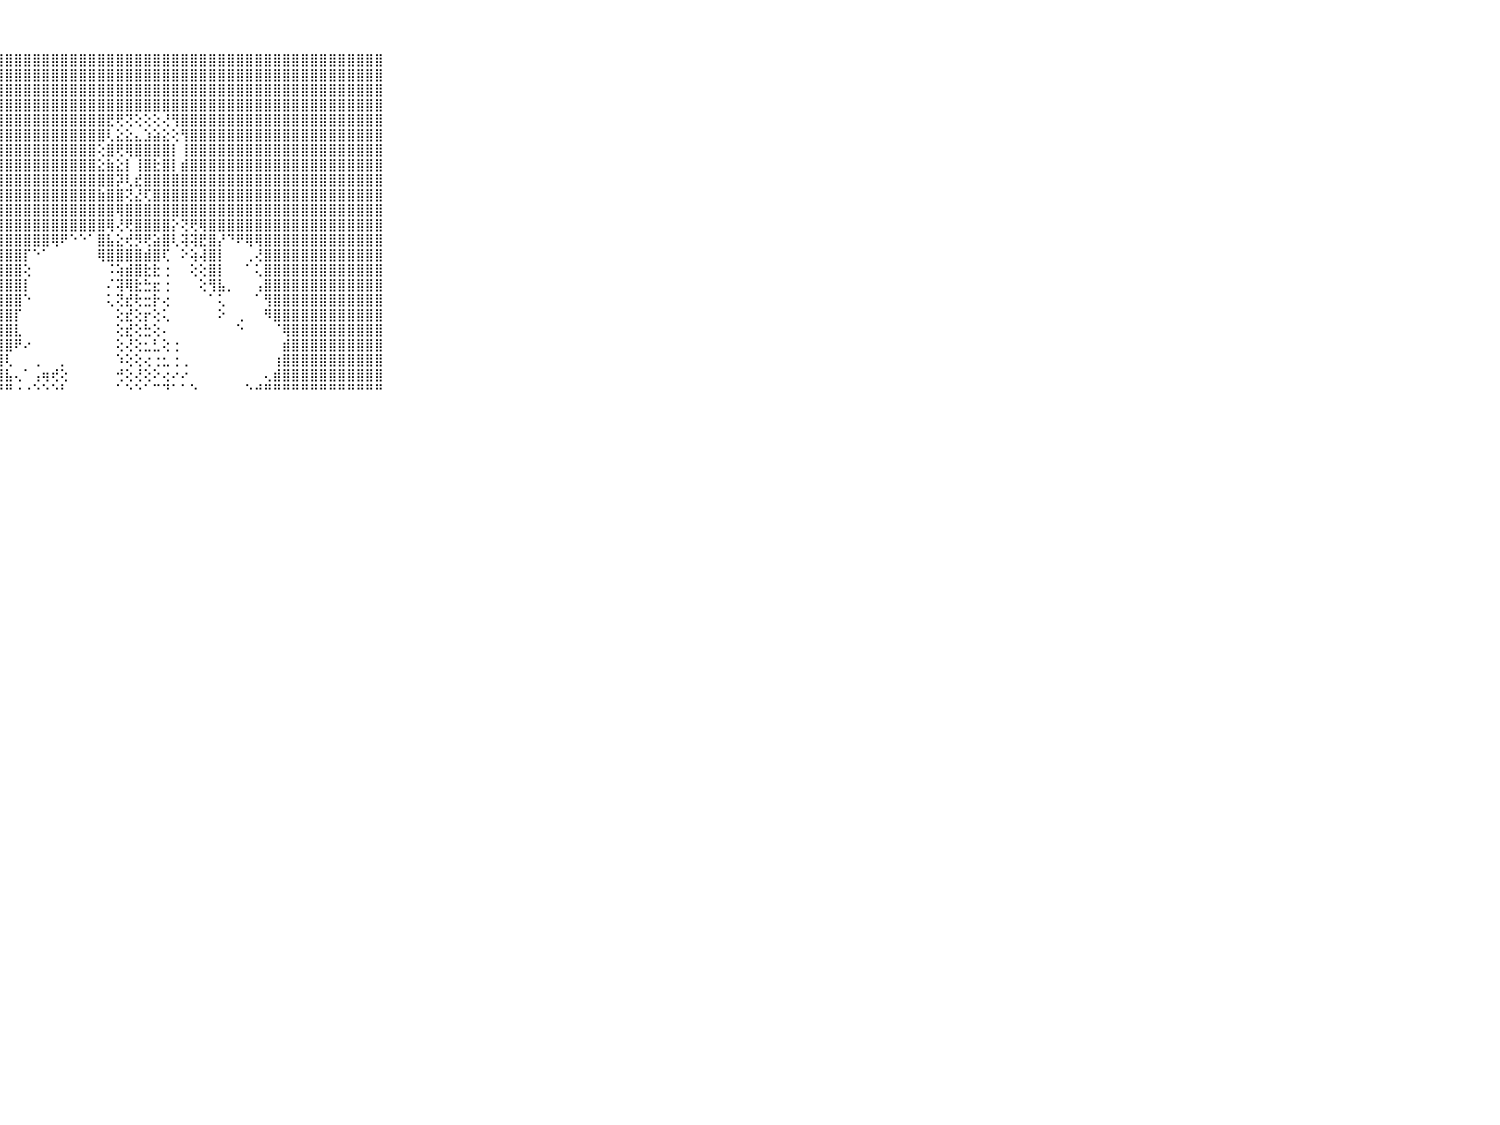

⠀⠀⠀⠀⠀⠀⠀⠀⠀⠀⠀⣿⣿⣿⣿⣿⣿⣿⣿⣿⣿⣿⣿⣿⣿⣿⣿⣿⣿⣿⣿⣿⣿⣿⣿⣿⣿⣿⣿⣿⣿⣿⣿⣿⣿⣿⣿⣿⣿⣿⣿⣿⣿⣿⣿⣿⣿⣿⣿⣿⣿⣿⣿⣿⣿⣿⣿⣿⣿⠀⠀⠀⠀⠀⠀⠀⠀⠀⠀⠀⠀
⠀⠀⠀⠀⠀⠀⠀⠀⠀⠀⠀⣿⣿⣿⣿⣿⣿⣿⣿⣿⣿⣿⣿⣿⣿⣿⣿⣿⣿⣿⣿⣿⣿⣿⣿⣿⣿⣿⣿⣿⣿⣿⣿⣿⣿⣿⣿⣿⣿⣿⣿⣿⣿⣿⣿⣿⣿⣿⣿⣿⣿⣿⣿⣿⣿⣿⣿⣿⣿⠀⠀⠀⠀⠀⠀⠀⠀⠀⠀⠀⠀
⠀⠀⠀⠀⠀⠀⠀⠀⠀⠀⠀⣿⣿⣿⣿⣿⣿⣿⣿⣿⣿⣿⣿⣿⣿⣿⣿⣿⣿⣿⣿⣿⣿⣿⣿⣿⣿⣿⣿⣿⣿⣿⣿⣿⣿⣿⣿⣿⣿⣿⣿⣿⣿⣿⣿⣿⣿⣿⣿⣿⣿⣿⣿⣿⣿⣿⣿⣿⣿⠀⠀⠀⠀⠀⠀⠀⠀⠀⠀⠀⠀
⠀⠀⠀⠀⠀⠀⠀⠀⠀⠀⠀⣿⣿⣿⣿⣿⣿⣿⣿⣿⣿⣿⣿⣿⣿⣿⣿⣿⣿⣿⣿⣿⣿⣿⣿⣿⣿⣿⣿⣿⣿⣿⣿⣿⣿⣿⣿⣿⣿⣿⣿⣿⣿⣿⣿⣿⣿⣿⣿⣿⣿⣿⣿⣿⣿⣿⣿⣿⣿⠀⠀⠀⠀⠀⠀⠀⠀⠀⠀⠀⠀
⠀⠀⠀⠀⠀⠀⠀⠀⠀⠀⠀⣿⣿⣿⣿⣿⣿⣿⣿⣿⣿⣿⣿⣿⣿⣿⣿⣿⣿⣿⣿⣿⣿⣿⣿⣿⣿⣿⣿⣟⢟⢝⢕⢕⢕⢜⢻⣿⣿⣿⣿⣿⣿⣿⣿⣿⣿⣿⣿⣿⣿⣿⣿⣿⣿⣿⣿⣿⣿⠀⠀⠀⠀⠀⠀⠀⠀⠀⠀⠀⠀
⠀⠀⠀⠀⠀⠀⠀⠀⠀⠀⠀⣿⣿⣿⣿⣿⣿⣿⣿⣿⣿⣿⣿⣿⣿⣿⣿⣿⣿⣿⣿⣿⣿⣿⣿⣿⣿⣿⣿⢇⣕⣕⣄⣱⣵⣕⢕⢻⣿⣿⣿⣿⣿⣿⣿⣿⣿⣿⣿⣿⣿⣿⣿⣿⣿⣿⣿⣿⣿⠀⠀⠀⠀⠀⠀⠀⠀⠀⠀⠀⠀
⠀⠀⠀⠀⠀⠀⠀⠀⠀⠀⠀⣿⣿⣿⣿⣿⣿⣿⣿⣿⣿⣿⣿⣿⣿⣿⣿⣿⣿⣿⣿⣿⣿⣿⣿⣿⣿⣿⢕⣿⢟⢿⣿⣿⣿⣿⡇⢸⣿⣿⣿⣿⣿⣿⣿⣿⣿⣿⣿⣿⣿⣿⣿⣿⣿⣿⣿⣿⣿⠀⠀⠀⠀⠀⠀⠀⠀⠀⠀⠀⠀
⠀⠀⠀⠀⠀⠀⠀⠀⠀⠀⠀⣿⣿⣿⣿⣿⣿⣿⣿⣿⣿⣿⣿⣿⣿⣿⣿⣿⣿⣿⣿⣿⣿⣿⣿⣿⣿⣿⣕⣷⣕⡇⢸⣿⣗⣿⡇⣾⣿⣿⣿⣿⣿⣿⣿⣿⣿⣿⣿⣿⣿⣿⣿⣿⣿⣿⣿⣿⣿⠀⠀⠀⠀⠀⠀⠀⠀⠀⠀⠀⠀
⠀⠀⠀⠀⠀⠀⠀⠀⠀⠀⠀⣿⣿⣿⣿⣿⣿⣿⣿⣿⣿⣿⣿⣿⣿⣿⣿⣿⣿⣿⣿⣿⣿⣿⣿⣿⣿⣿⣿⣿⡽⢇⣞⣿⣿⣿⣿⣿⣿⣿⣿⣿⣿⣿⣿⣿⣿⣿⣿⣿⣿⣿⣿⣿⣿⣿⣿⣿⣿⠀⠀⠀⠀⠀⠀⠀⠀⠀⠀⠀⠀
⠀⠀⠀⠀⠀⠀⠀⠀⠀⠀⠀⣿⣿⣿⣿⣿⣿⣿⣿⣿⣿⣿⣿⣿⣿⣿⣿⣿⣿⣿⣿⣿⣿⣿⣿⣿⣿⣿⣷⣿⣿⢝⣜⢏⣿⣿⣿⣿⣿⣿⣿⣿⣿⣿⣿⣿⣿⣿⣿⣿⣿⣿⣿⣿⣿⣿⣿⣿⣿⠀⠀⠀⠀⠀⠀⠀⠀⠀⠀⠀⠀
⠀⠀⠀⠀⠀⠀⠀⠀⠀⠀⠀⣿⣿⣿⣿⣿⣿⣿⣿⣿⣿⣿⣿⣿⣿⣿⣿⣿⣿⣿⣿⣿⣿⣿⣿⣿⣿⣿⣿⣿⢿⣿⣿⣿⣿⣿⣿⣿⣿⣿⣿⣿⣿⣿⣿⣿⣿⣿⣿⣿⣿⣿⣿⣿⣿⣿⣿⣿⣿⠀⠀⠀⠀⠀⠀⠀⠀⠀⠀⠀⠀
⠀⠀⠀⠀⠀⠀⠀⠀⠀⠀⠀⣿⣿⣿⣿⣿⣿⣿⣿⣿⣿⣿⣿⣿⣿⣿⣿⣿⣿⣿⣿⣿⣿⣿⣿⣿⣿⣿⣿⢿⢜⢟⣿⣿⣿⣿⡕⢝⢟⢿⣿⣿⣿⣿⣿⣿⣿⣿⣿⣿⣿⣿⣿⣿⣿⣿⣿⣿⣿⠀⠀⠀⠀⠀⠀⠀⠀⠀⠀⠀⠀
⠀⠀⠀⠀⠀⠀⠀⠀⠀⠀⠀⣿⣿⣿⣿⣿⣿⣿⣿⣿⣿⣿⣿⣿⣿⣿⣿⣿⣿⣿⣿⣿⣿⢿⠟⠑⠑⠁⣿⣧⣕⢞⡻⢟⣵⣿⢇⢽⢽⣟⣿⡜⠙⠟⢿⢿⣿⣿⣿⣿⣿⣿⣿⣿⣿⣿⣿⣿⣿⠀⠀⠀⠀⠀⠀⠀⠀⠀⠀⠀⠀
⠀⠀⠀⠀⠀⠀⠀⠀⠀⠀⠀⣿⣿⣿⣿⣿⣿⣿⣿⣿⣿⣿⣿⣿⣿⣿⣿⣿⣿⣿⡏⠑⠁⠀⠀⠀⠀⠀⢿⣿⣿⣿⣿⣾⣿⢏⠀⠕⢵⢼⣿⡇⠀⠀⢀⢜⣿⣿⣿⣿⣿⣿⣿⣿⣿⣿⣿⣿⣿⠀⠀⠀⠀⠀⠀⠀⠀⠀⠀⠀⠀
⠀⠀⠀⠀⠀⠀⠀⠀⠀⠀⠀⣿⣿⣿⣿⣿⣿⣿⣿⣿⣿⣿⣿⣿⣿⣿⣿⣿⣿⣿⢕⠀⠀⠀⠀⠀⠀⠀⠀⠨⢵⣾⣿⣗⣗⢐⠀⠀⢕⢕⣿⡇⠀⠀⠁⢅⣿⣿⣿⣿⣿⣿⣿⣿⣿⣿⣿⣿⣿⠀⠀⠀⠀⠀⠀⠀⠀⠀⠀⠀⠀
⠀⠀⠀⠀⠀⠀⠀⠀⠀⠀⠀⣿⣿⣿⣿⣿⣿⣿⣿⣿⣿⣿⣿⣿⣿⣿⣿⣿⣿⣿⡇⠀⠀⠀⠀⠀⠀⠀⠀⠌⢽⢿⣗⣓⣖⢐⠀⠀⠀⢕⢻⣧⡀⠀⠀⢠⣿⣿⣿⣿⣿⣿⣿⣿⣿⣿⣿⣿⣿⠀⠀⠀⠀⠀⠀⠀⠀⠀⠀⠀⠀
⠀⠀⠀⠀⠀⠀⠀⠀⠀⠀⠀⣿⣿⣿⣿⣿⣿⣿⣿⣿⣿⣿⣿⣿⣿⣿⣿⣿⣿⣿⠑⠀⠀⠀⠀⠀⠀⠀⠀⢅⢝⣞⢗⣒⡗⢔⠀⠀⠀⠀⠁⢅⠀⠀⠀⠁⢻⣿⣿⣿⣿⣿⣿⣿⣿⣿⣿⣿⣿⠀⠀⠀⠀⠀⠀⠀⠀⠀⠀⠀⠀
⠀⠀⠀⠀⠀⠀⠀⠀⠀⠀⠀⣿⣿⣿⣿⣿⣿⣿⣿⣿⣿⣿⣿⣿⣿⣿⣿⣿⣿⡏⠀⠀⠀⠀⠀⠀⠀⠀⠀⠀⢕⣞⢕⡖⢕⢅⠀⠀⠀⠀⠀⠕⠀⢀⠀⠀⠻⣿⣿⣿⣿⣿⣿⣿⣿⣿⣿⣿⣿⠀⠀⠀⠀⠀⠀⠀⠀⠀⠀⠀⠀
⠀⠀⠀⠀⠀⠀⠀⠀⠀⠀⠀⣿⣿⣿⣿⣿⣿⣿⣿⣿⣿⣿⣿⣿⣿⣿⣿⣿⣿⣇⠀⠀⠀⠀⠀⠀⠀⠀⠀⠀⢕⣞⢕⣓⢕⠄⠀⠀⠀⠀⠀⠀⠀⠑⠀⠀⠀⠈⢿⣿⣿⣿⣿⣿⣿⣿⣿⣿⣿⠀⠀⠀⠀⠀⠀⠀⠀⠀⠀⠀⠀
⠀⠀⠀⠀⠀⠀⠀⠀⠀⠀⠀⣿⣿⣿⣿⣿⣿⣿⣿⣿⣿⣿⣿⣿⣿⣿⣿⣿⣿⠟⠔⠀⠀⠀⠀⠀⠀⠀⠀⠀⢕⢜⢕⣂⣃⢕⢐⠀⠀⠀⠀⠀⠀⠀⠀⠀⠀⠀⣾⣿⣿⣿⣿⣿⣿⣿⣿⣿⣿⠀⠀⠀⠀⠀⠀⠀⠀⠀⠀⠀⠀
⠀⠀⠀⠀⠀⠀⠀⠀⠀⠀⠀⣿⣿⣿⣿⣿⣿⣿⣿⣿⣿⣿⣿⣿⣿⣿⣿⣿⢇⠀⠀⢀⠀⠀⡀⠀⠀⠀⠀⠀⠱⢕⢕⢔⢐⣂⢐⢀⠀⠀⠀⠀⠀⠀⠀⠀⠀⢰⣿⣿⣿⣿⣿⣿⣿⣿⣿⣿⣿⠀⠀⠀⠀⠀⠀⠀⠀⠀⠀⠀⠀
⠀⠀⠀⠀⠀⠀⠀⠀⠀⠀⠀⣿⣿⣿⣿⣿⣿⣿⣿⣿⣿⣿⣿⣿⣿⣿⣿⣿⣧⢄⠁⢠⢶⢞⢕⠀⠀⠀⠀⠀⢚⢕⢜⢕⠕⢔⠔⠔⠀⠀⠀⠀⠀⠀⠀⠀⢄⣾⣿⣿⣿⣿⣿⣿⣿⣿⣿⣿⣿⠀⠀⠀⠀⠀⠀⠀⠀⠀⠀⠀⠀
⠀⠀⠀⠀⠀⠀⠀⠀⠀⠀⠀⠛⠛⠛⠛⠛⠛⠛⠛⠛⠛⠛⠛⠛⠛⠛⠛⠛⠛⠐⠐⠑⠑⠑⠃⠀⠀⠀⠀⠀⠁⠑⠑⠁⠉⠙⠁⠁⠑⠀⠀⠀⠀⠀⠑⠚⠛⠛⠛⠛⠛⠛⠛⠛⠛⠛⠛⠛⠛⠀⠀⠀⠀⠀⠀⠀⠀⠀⠀⠀⠀